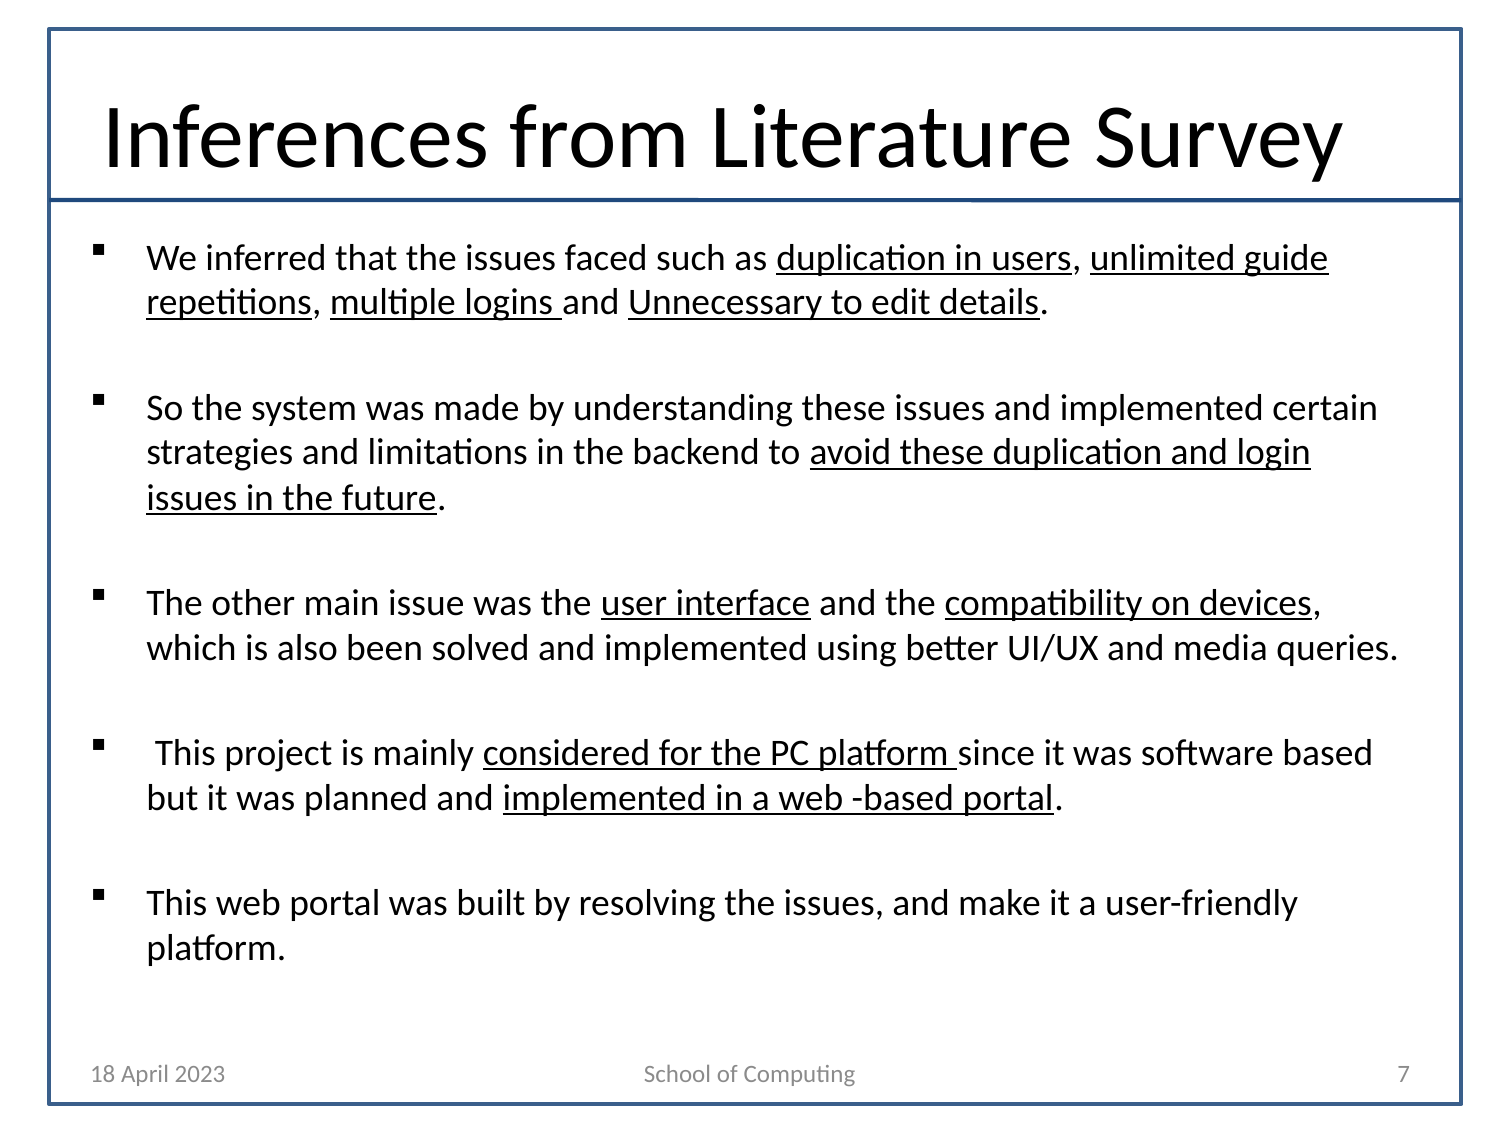

# Inferences from Literature Survey
We inferred that the issues faced such as duplication in users, unlimited guide repetitions, multiple logins and Unnecessary to edit details.

So the system was made by understanding these issues and implemented certain strategies and limitations in the backend to avoid these duplication and login issues in the future.

The other main issue was the user interface and the compatibility on devices, which is also been solved and implemented using better UI/UX and media queries.

 This project is mainly considered for the PC platform since it was software based but it was planned and implemented in a web -based portal.

This web portal was built by resolving the issues, and make it a user-friendly platform.

18 April 2023
School of Computing
7